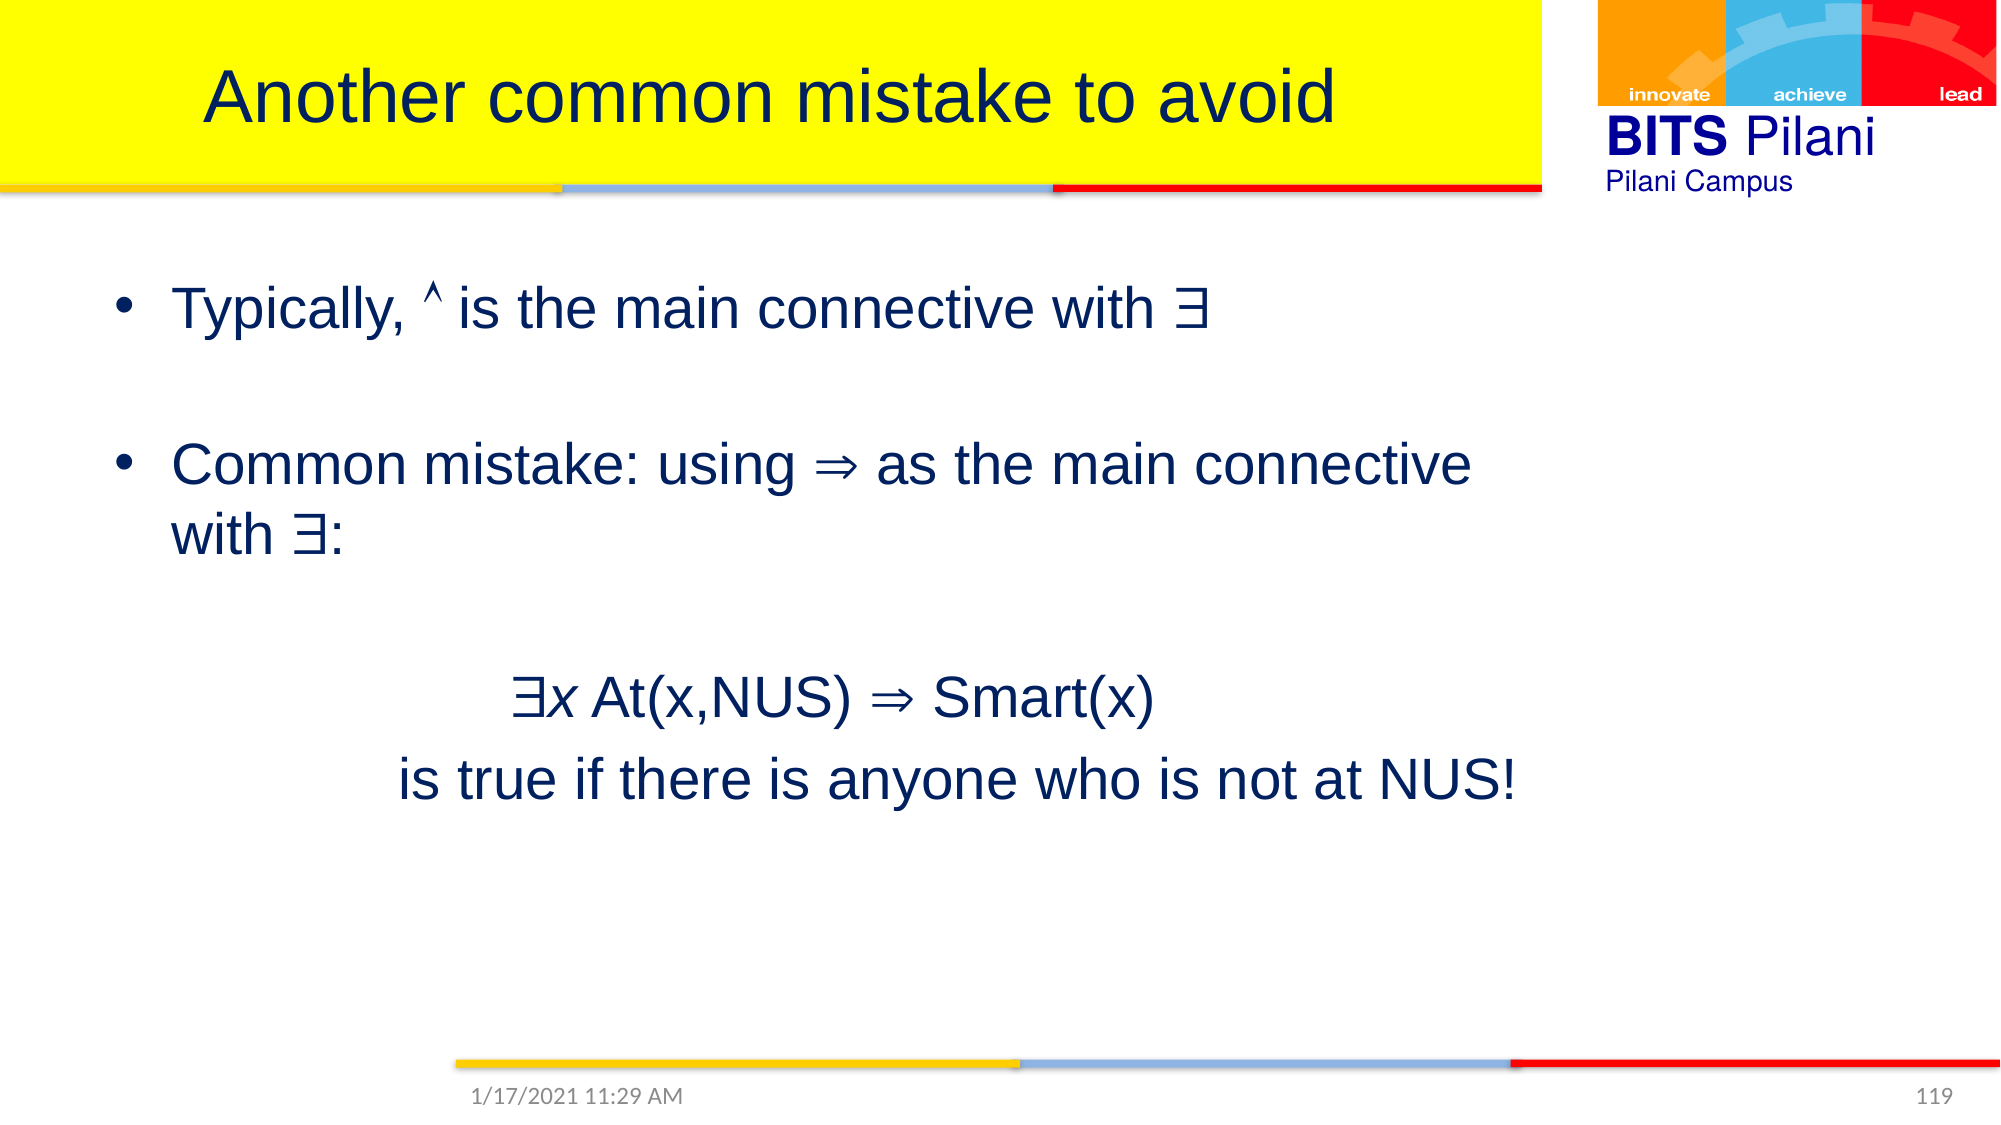

# Another common mistake to avoid
Typically, ∧ is the main connective with ∃

Common mistake: using ⇒ as the main connective with ∃:

∃x At(x,NUS) ⇒ Smart(x)
	            is true if there is anyone who is not at NUS!

1/17/2021 11:29 AM
119